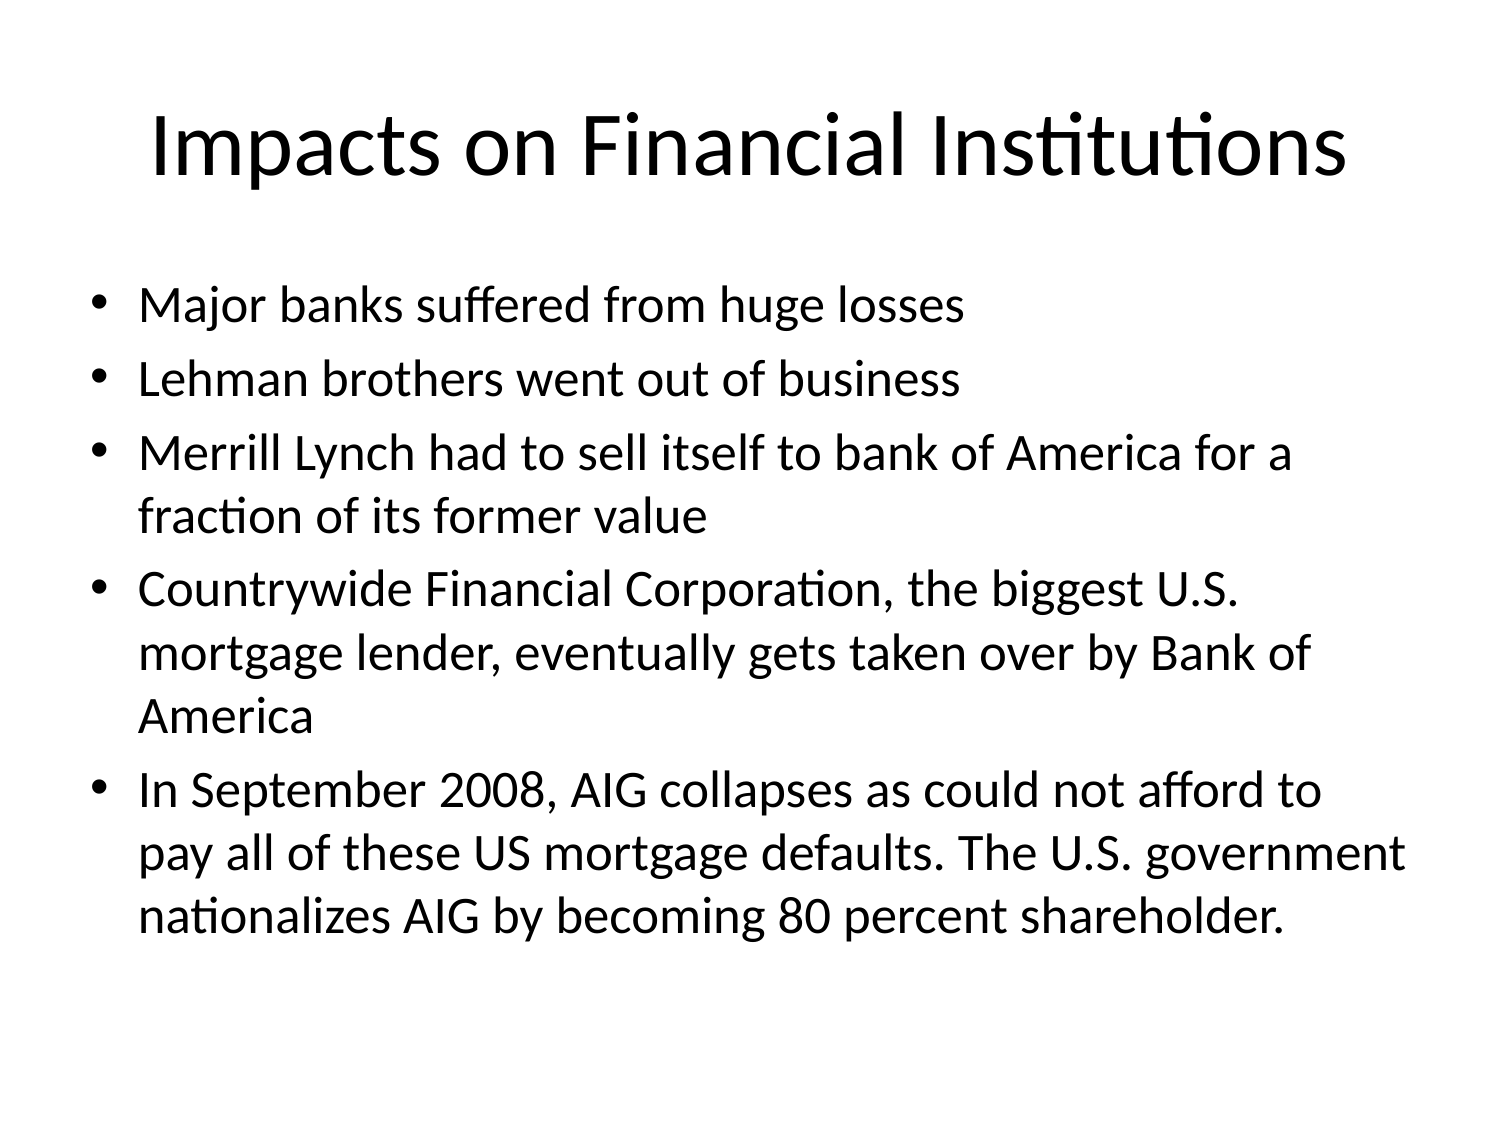

# Impacts on Financial Institutions
Major banks suffered from huge losses
Lehman brothers went out of business
Merrill Lynch had to sell itself to bank of America for a fraction of its former value
Countrywide Financial Corporation, the biggest U.S. mortgage lender, eventually gets taken over by Bank of America
In September 2008, AIG collapses as could not afford to pay all of these US mortgage defaults. The U.S. government nationalizes AIG by becoming 80 percent shareholder.